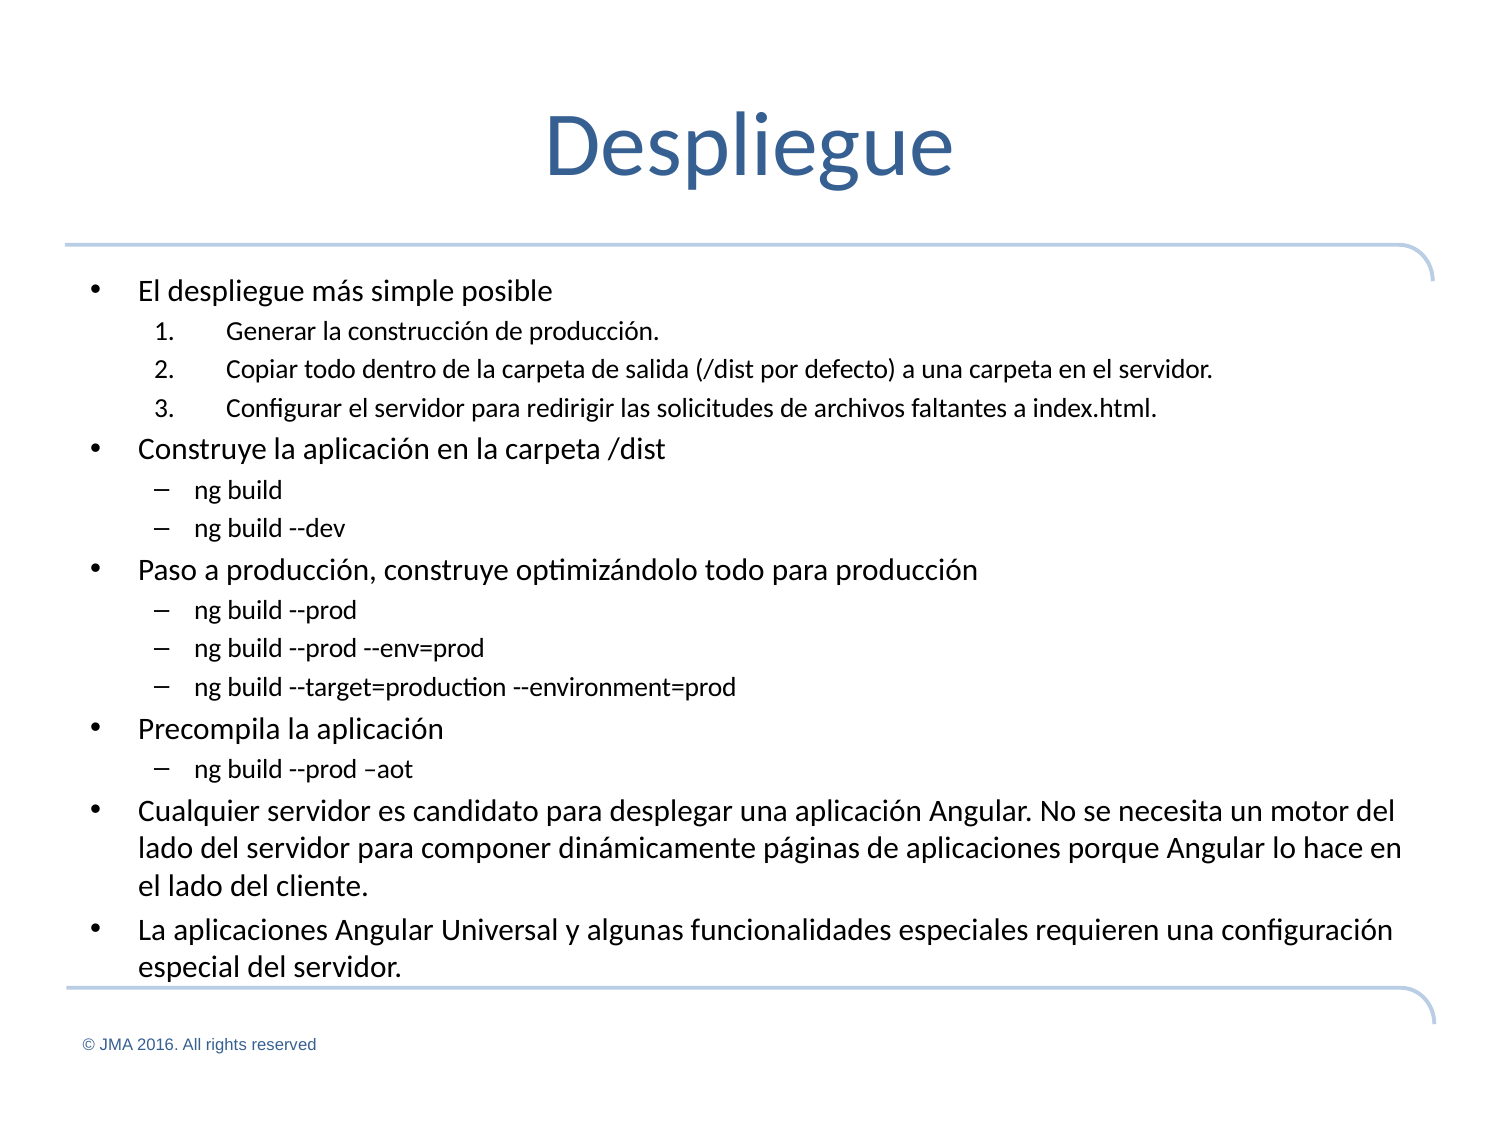

# Despliegue
El despliegue más simple posible
Generar la construcción de producción.
Copiar todo dentro de la carpeta de salida (/dist por defecto) a una carpeta en el servidor.
Configurar el servidor para redirigir las solicitudes de archivos faltantes a index.html.
Construye la aplicación en la carpeta /dist
ng build
ng build --dev
Paso a producción, construye optimizándolo todo para producción
ng build --prod
ng build --prod --env=prod
ng build --target=production --environment=prod
Precompila la aplicación
ng build --prod –aot
Cualquier servidor es candidato para desplegar una aplicación Angular. No se necesita un motor del lado del servidor para componer dinámicamente páginas de aplicaciones porque Angular lo hace en el lado del cliente.
La aplicaciones Angular Universal y algunas funcionalidades especiales requieren una configuración especial del servidor.